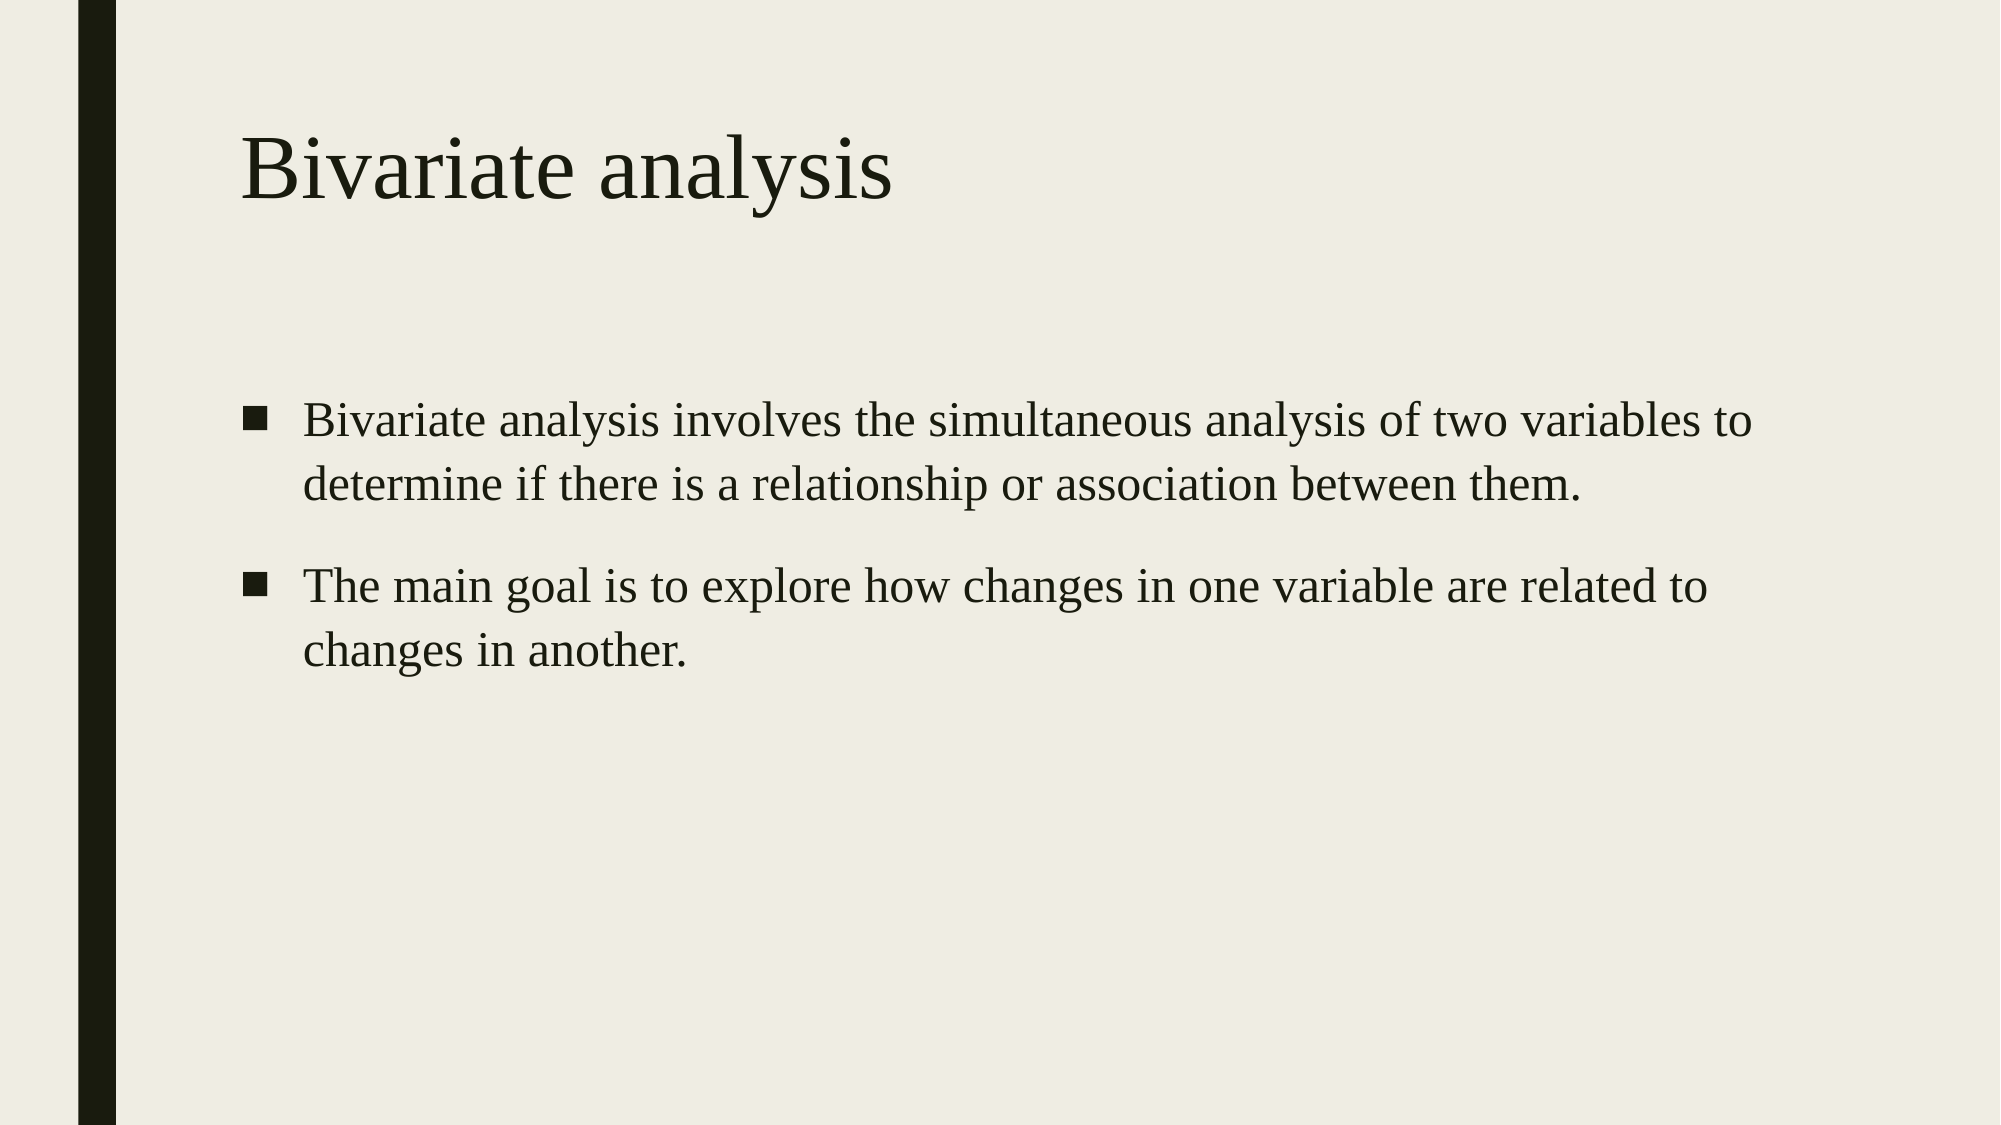

# Bivariate analysis
Bivariate analysis involves the simultaneous analysis of two variables to determine if there is a relationship or association between them.
The main goal is to explore how changes in one variable are related to changes in another.